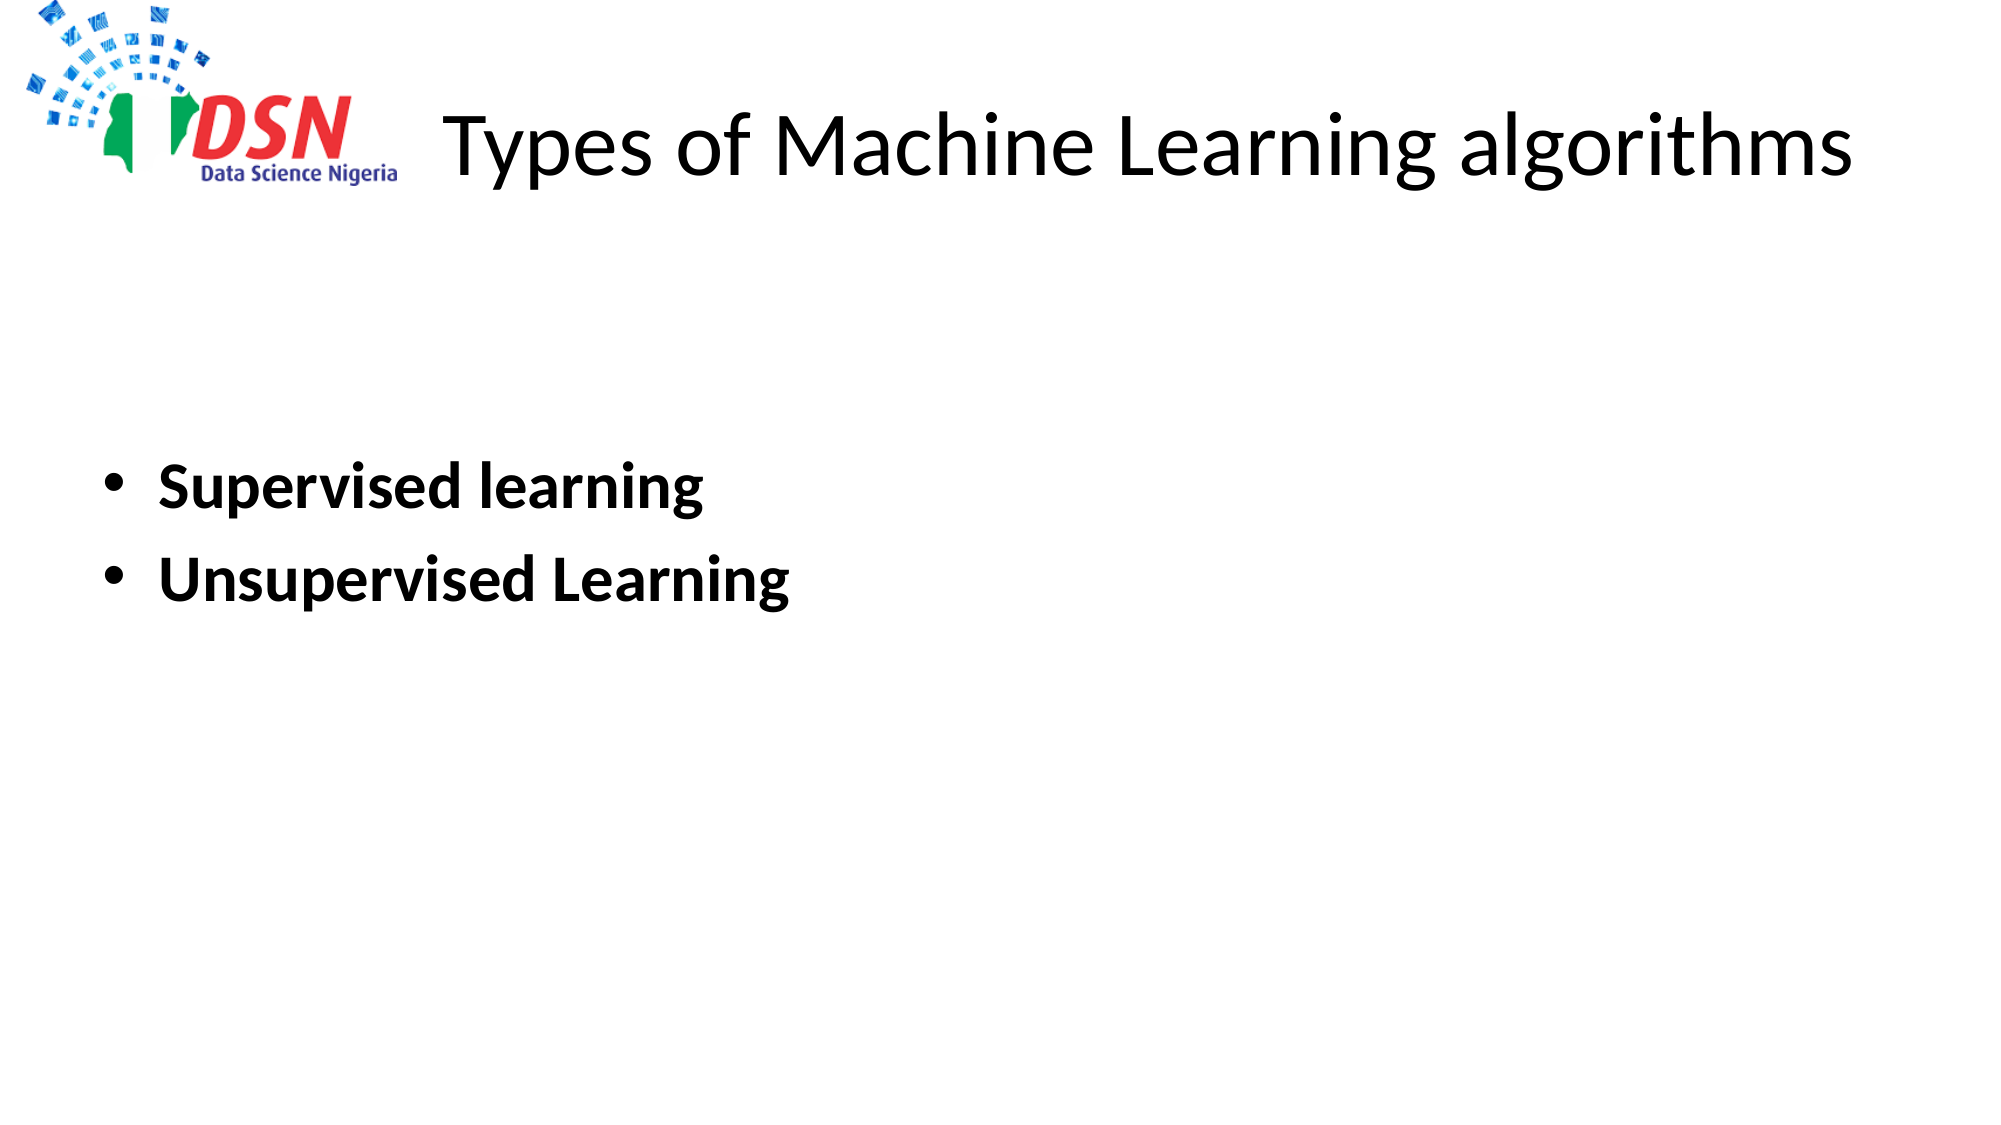

# Types of Machine Learning algorithms

Supervised learning
Unsupervised Learning